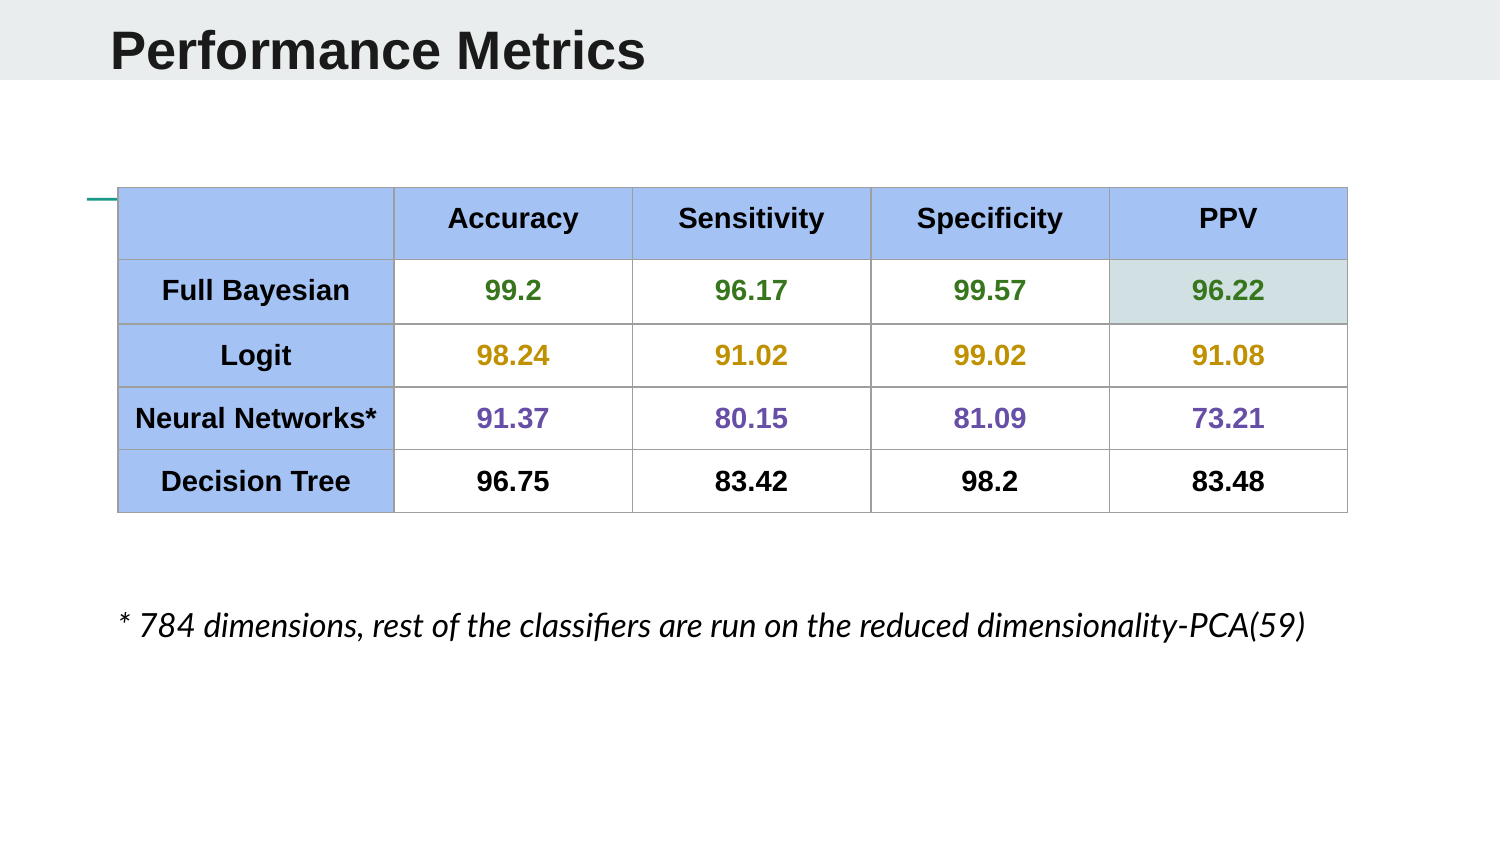

# Performance Metrics

|  | Accuracy | Sensitivity | Specificity | PPV |
| --- | --- | --- | --- | --- |
| Full Bayesian | 99.2 | 96.17 | 99.57 | 96.22 |
| Logit | 98.24 | 91.02 | 99.02 | 91.08 |
| Neural Networks\* | 91.37 | 80.15 | 81.09 | 73.21 |
| Decision Tree | 96.75 | 83.42 | 98.2 | 83.48 |
* 784 dimensions, rest of the classifiers are run on the reduced dimensionality-PCA(59)